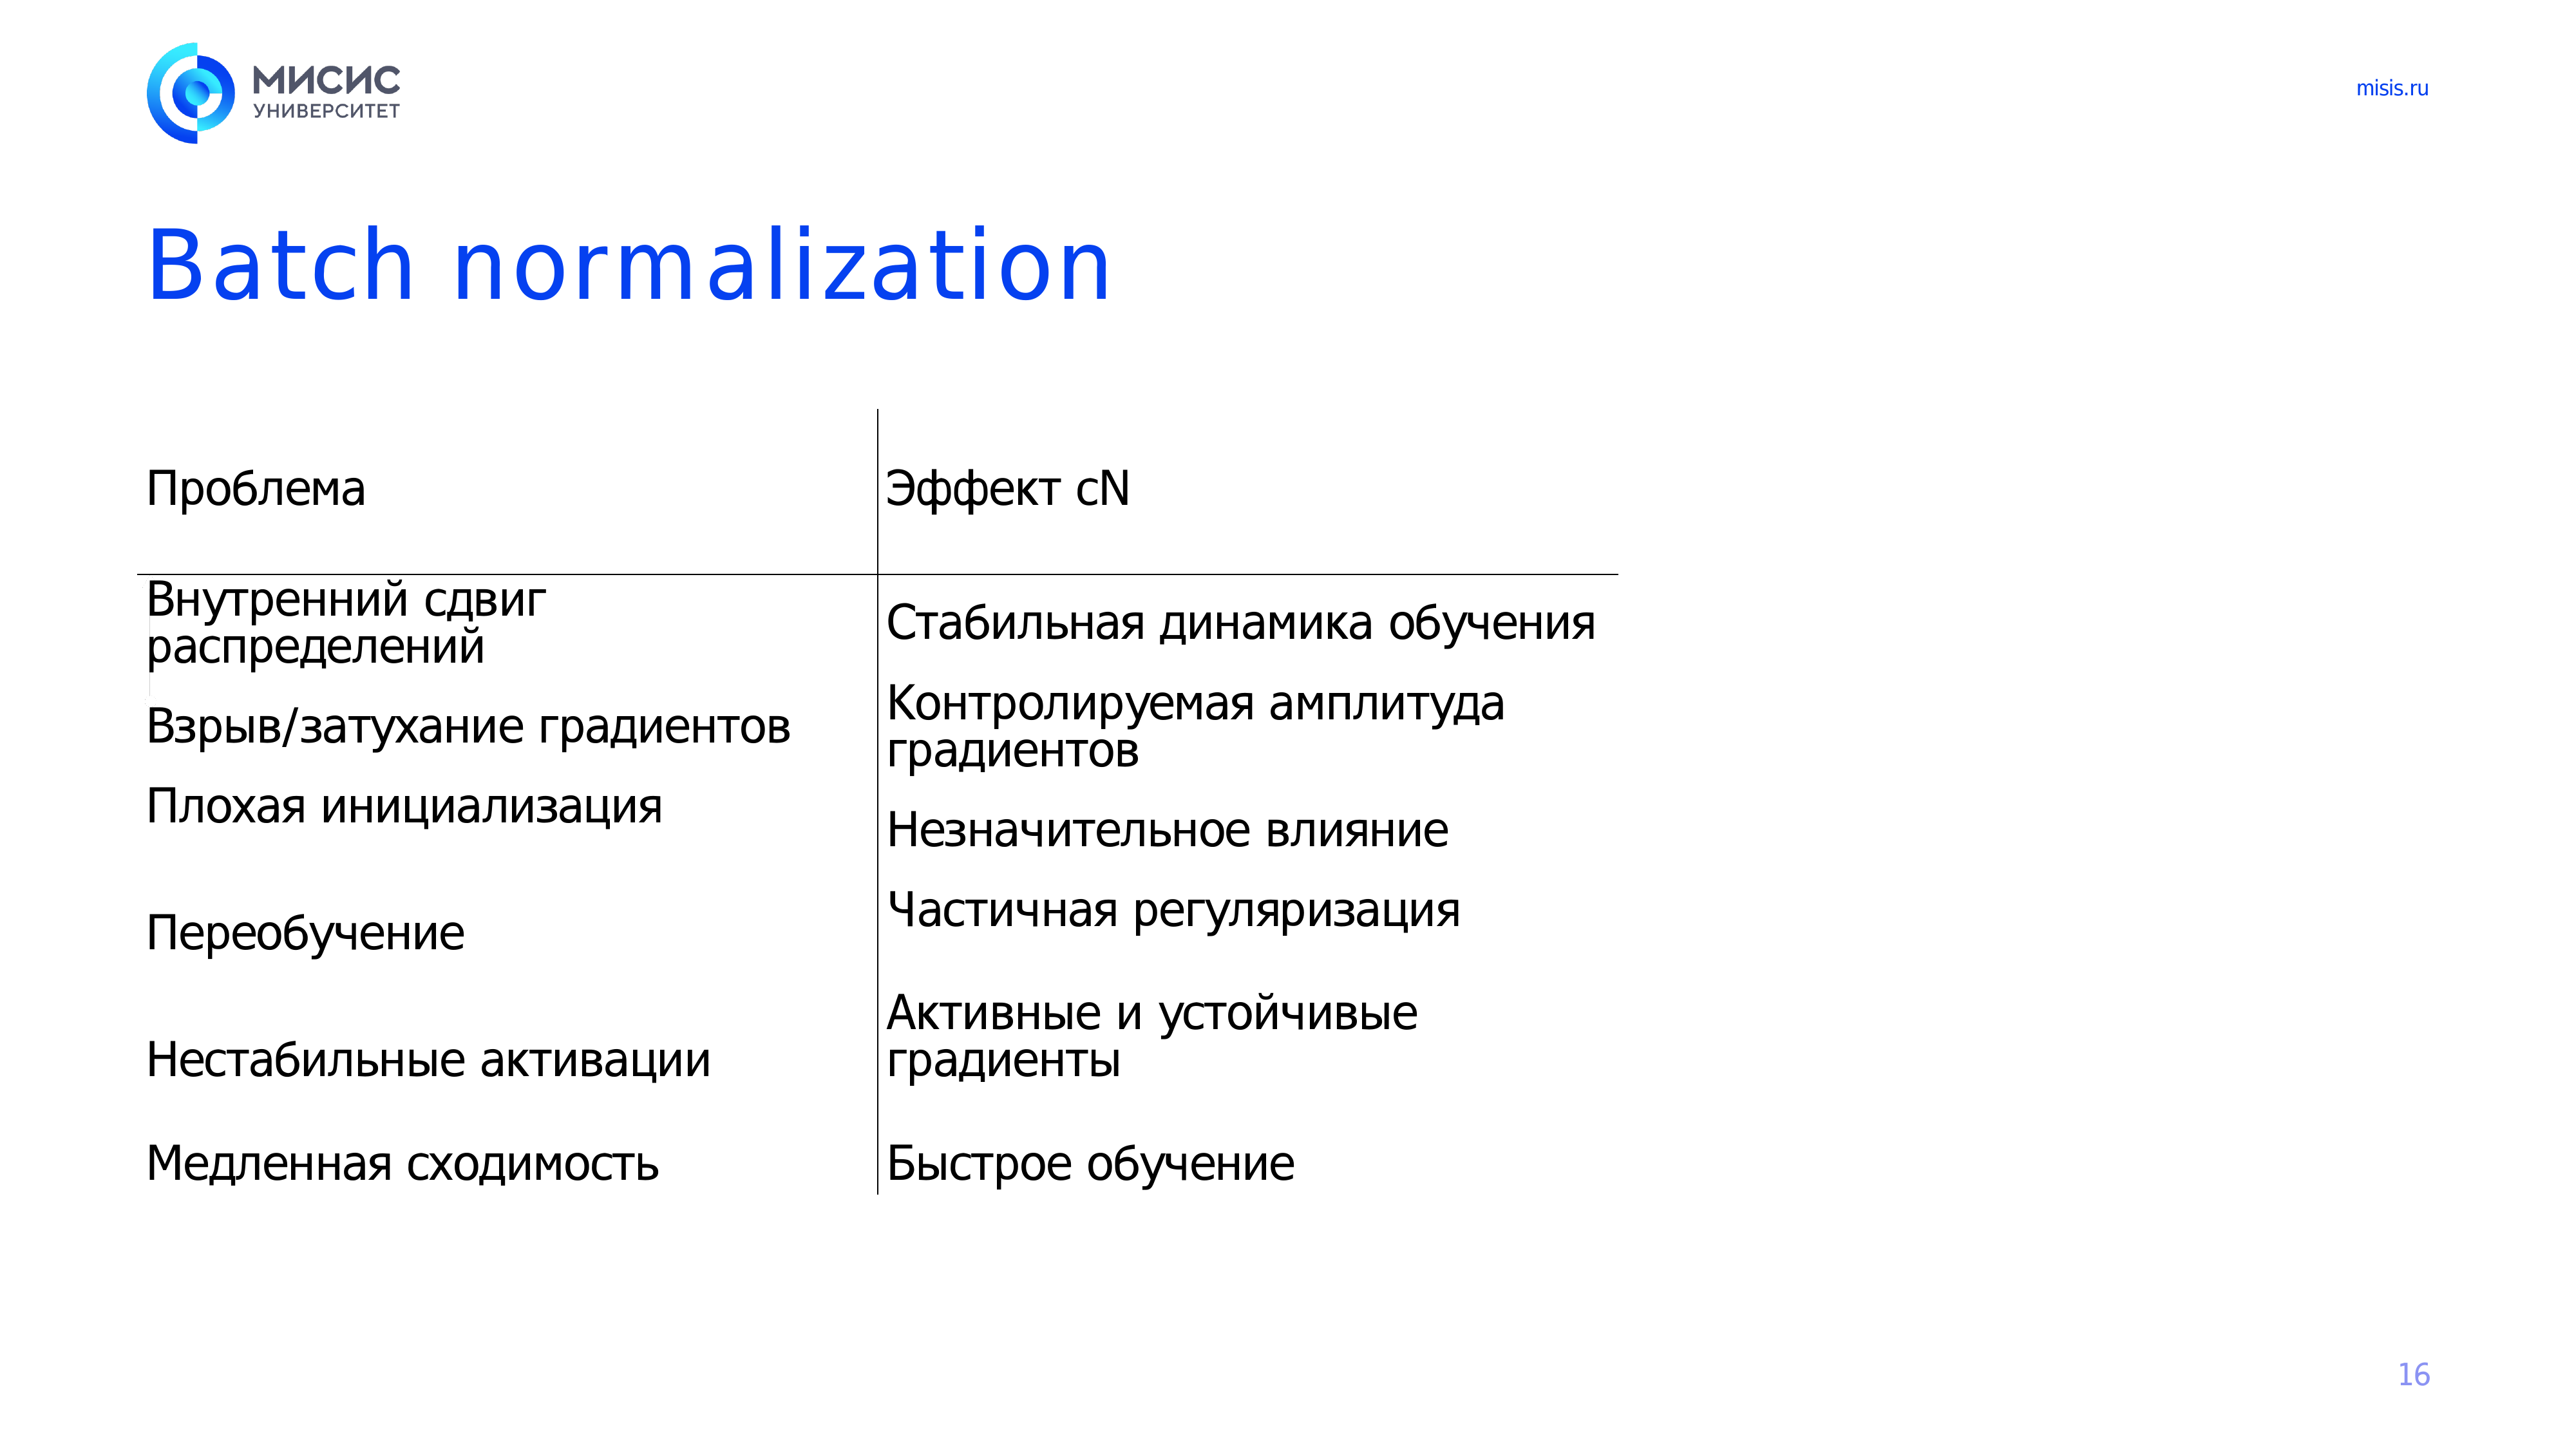

# Batch normalization
| Проблема | Эффект сN |
| --- | --- |
| Внутренний сдвиг распределений | Стабильная динамика обучения |
| Взрыв/затухание градиентов | Контролируемая амплитуда градиентов |
| Плохая инициализация | Незначительное влияние |
| Переобучение | Частичная регуляризация |
| Нестабильные активации | Активные и устойчивые градиенты |
| Медленная сходимость | Быстрое обучение |
16